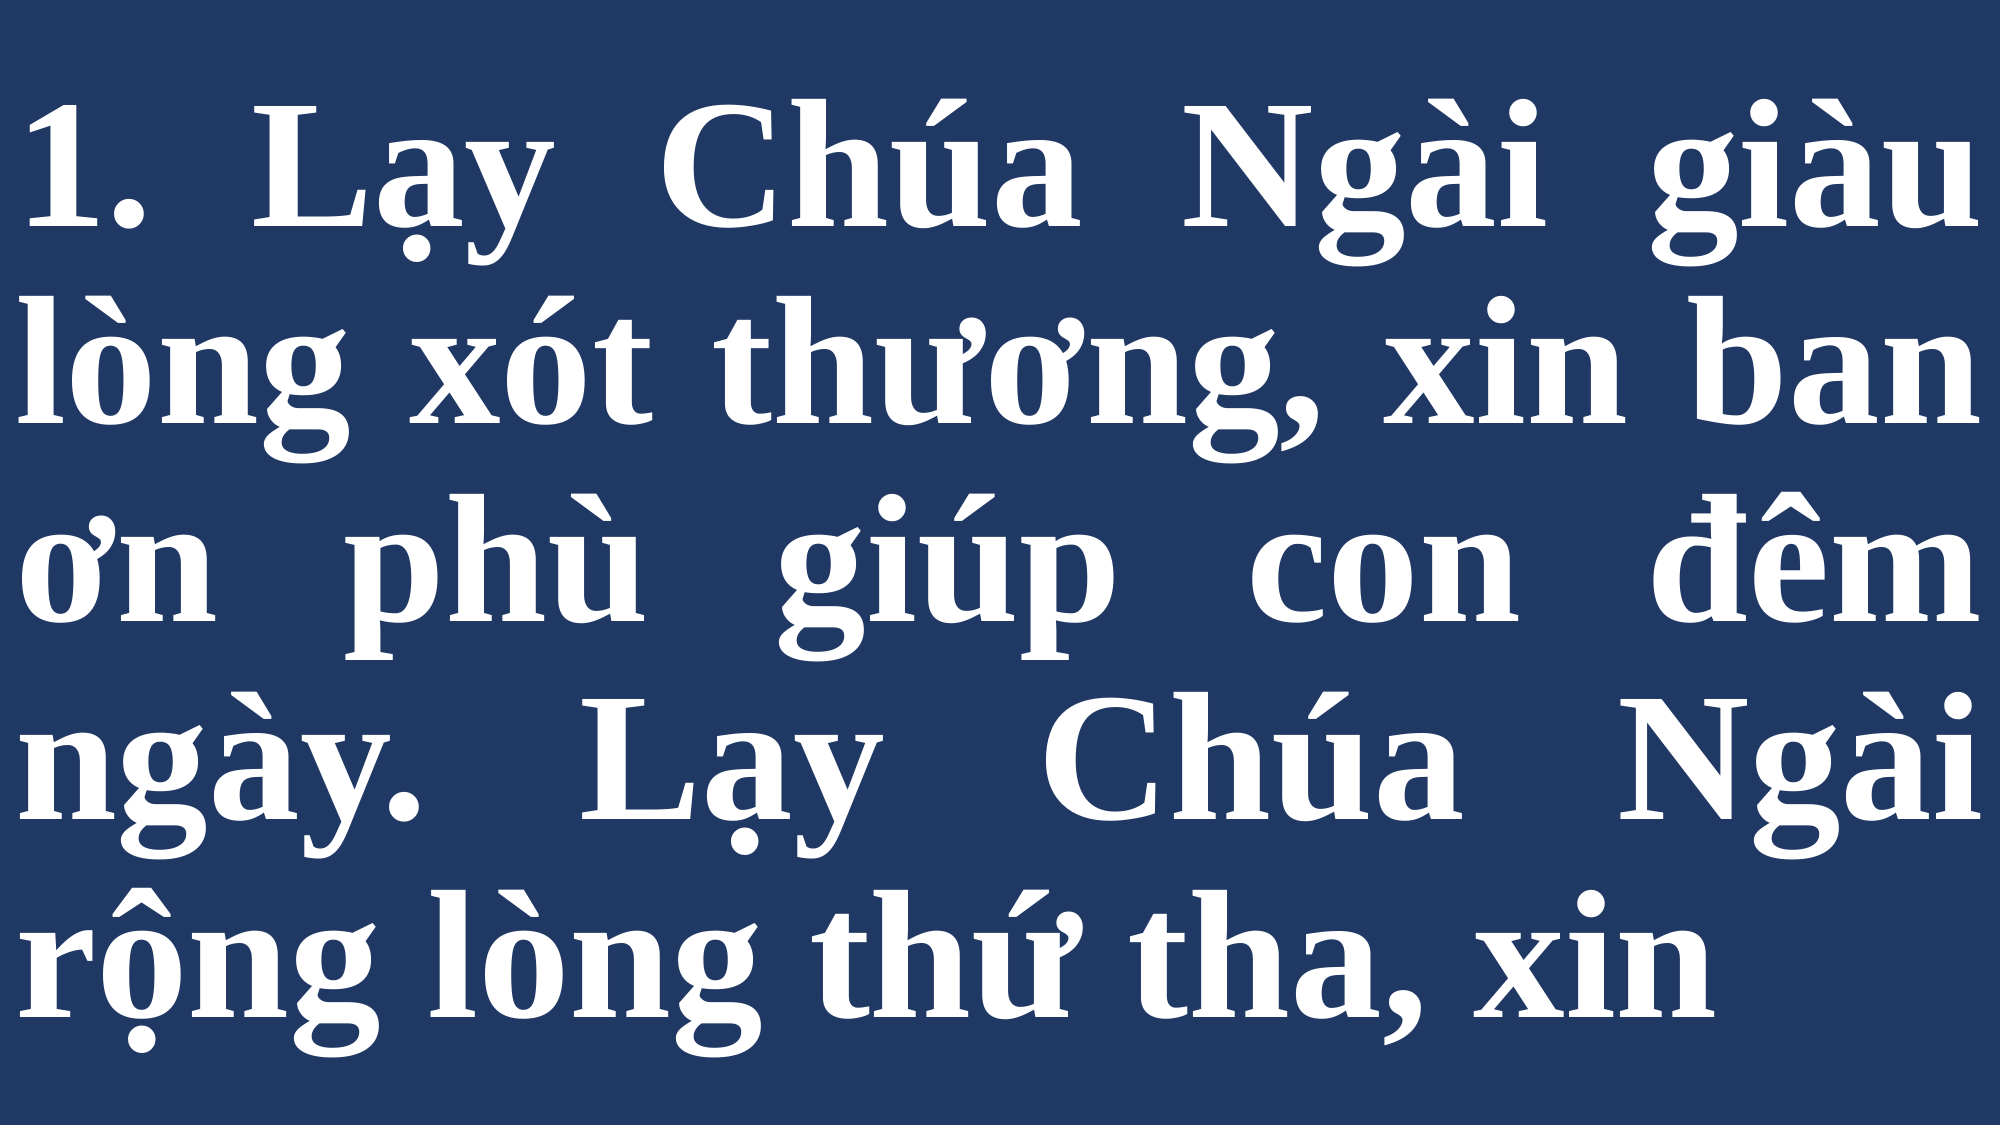

# 1. Lạy Chúa Ngài giàu lòng xót thương, xin ban ơn phù giúp con đêm ngày. Lạy Chúa Ngài rộng lòng thứ tha, xin